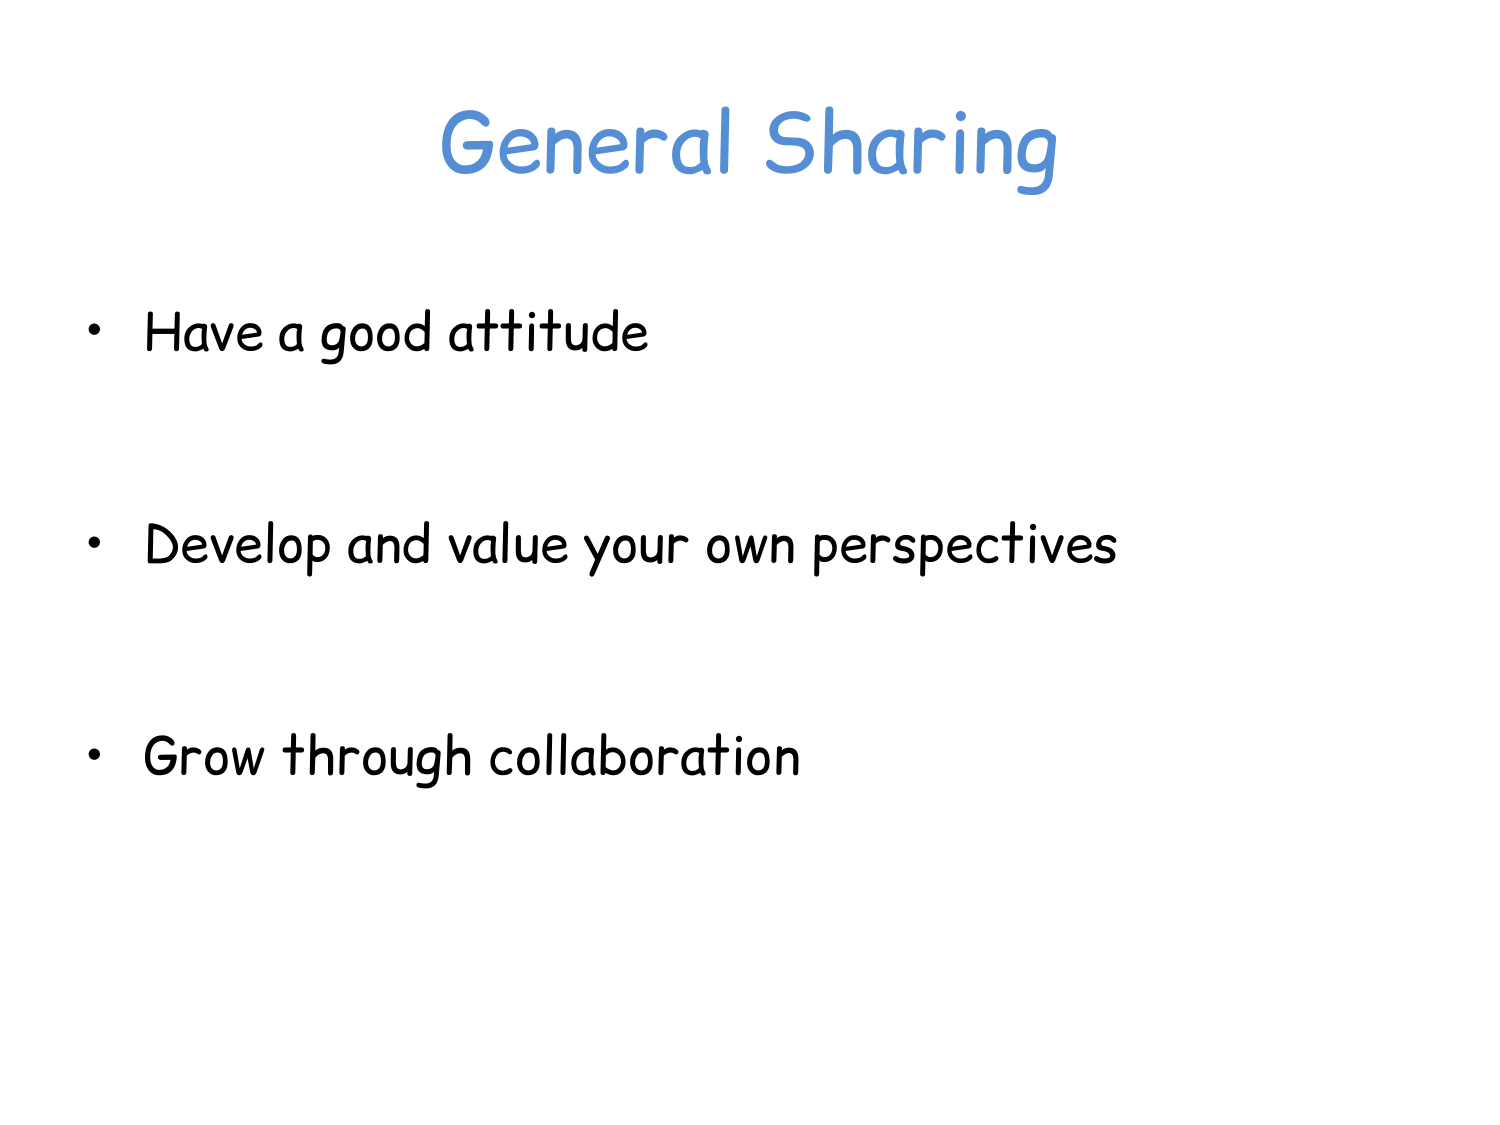

# General Sharing

Have a good attitude

Develop and value your own perspectives

Grow through collaboration